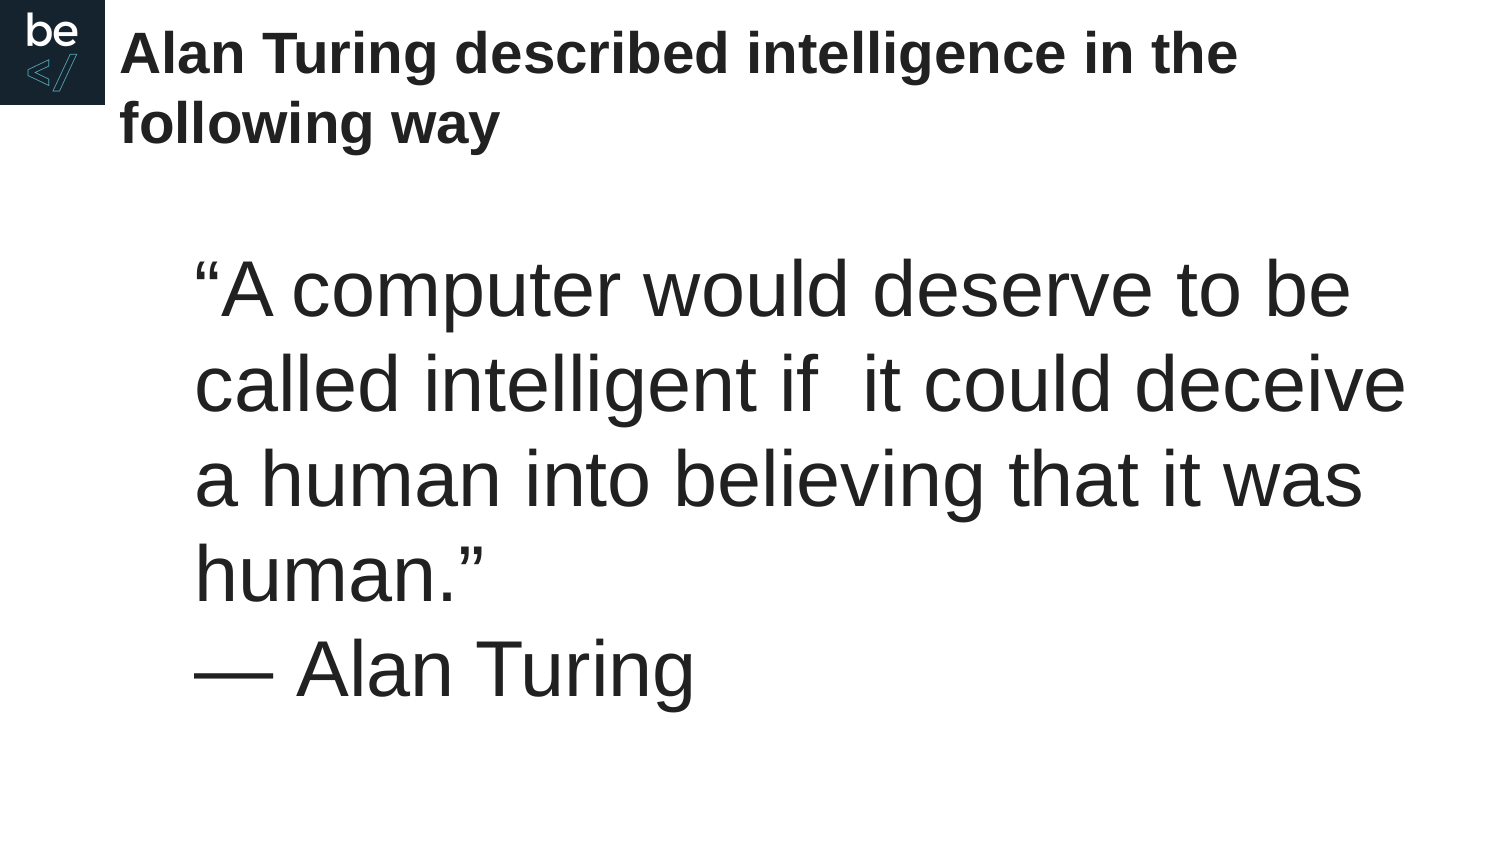

Alan Turing described intelligence in the following way
“A computer would deserve to be called intelligent if  it could deceive a human into believing that it was human.”
— Alan Turing